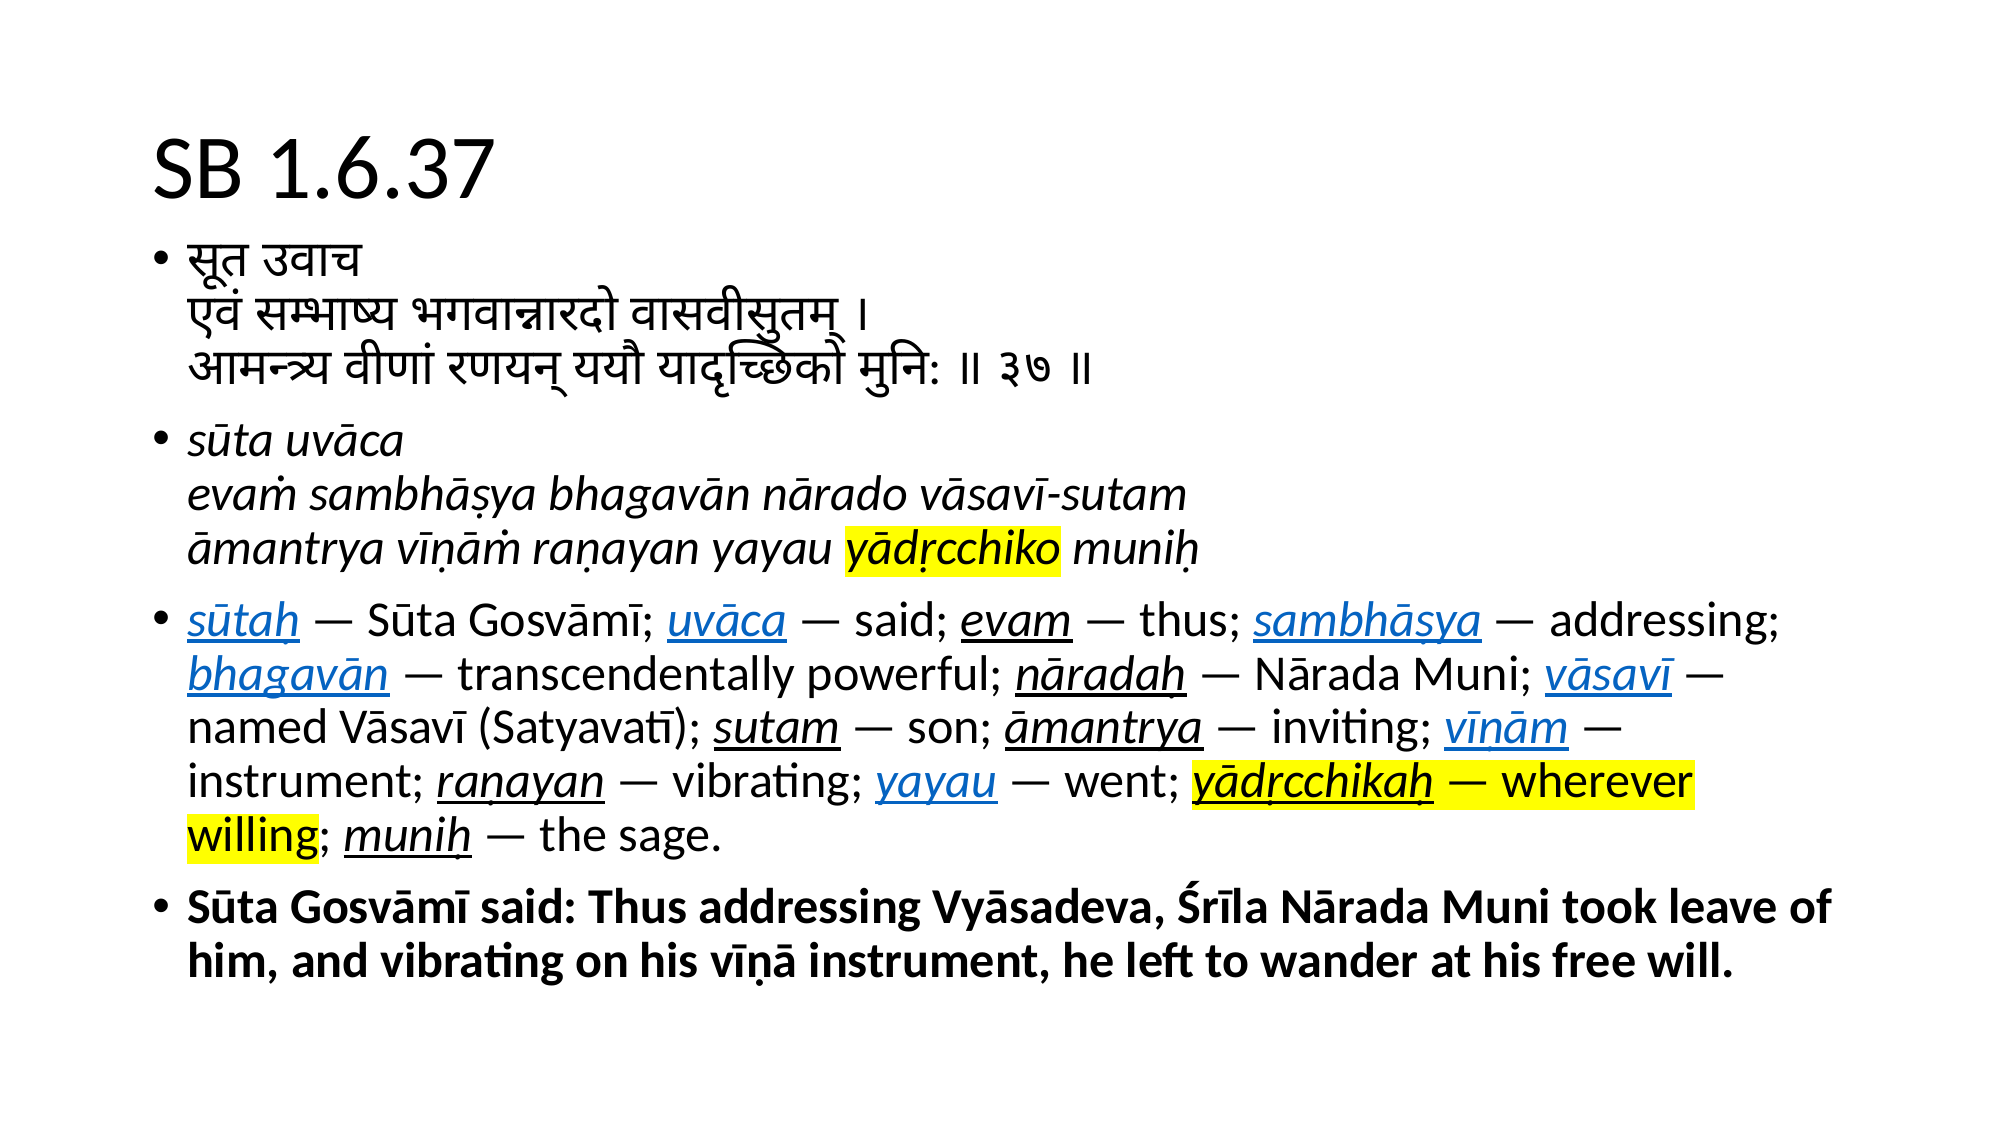

# SB 1.6.37
सूत उवाच
एवं सम्भाष्य भगवान्नारदो वासवीसुतम् ।
आमन्‍त्र्य वीणां रणयन् ययौ याद‍ृच्छिको मुनि: ॥ ३७ ॥
sūta uvāca
evaṁ sambhāṣya bhagavān nārado vāsavī-sutam
āmantrya vīṇāṁ raṇayan yayau yādṛcchiko muniḥ
sūtaḥ — Sūta Gosvāmī; uvāca — said; evam — thus; sambhāṣya — addressing; bhagavān — transcendentally powerful; nāradaḥ — Nārada Muni; vāsavī — named Vāsavī (Satyavatī); sutam — son; āmantrya — inviting; vīṇām — instrument; raṇayan — vibrating; yayau — went; yādṛcchikaḥ — wherever willing; muniḥ — the sage.
Sūta Gosvāmī said: Thus addressing Vyāsadeva, Śrīla Nārada Muni took leave of him, and vibrating on his vīṇā instrument, he left to wander at his free will.